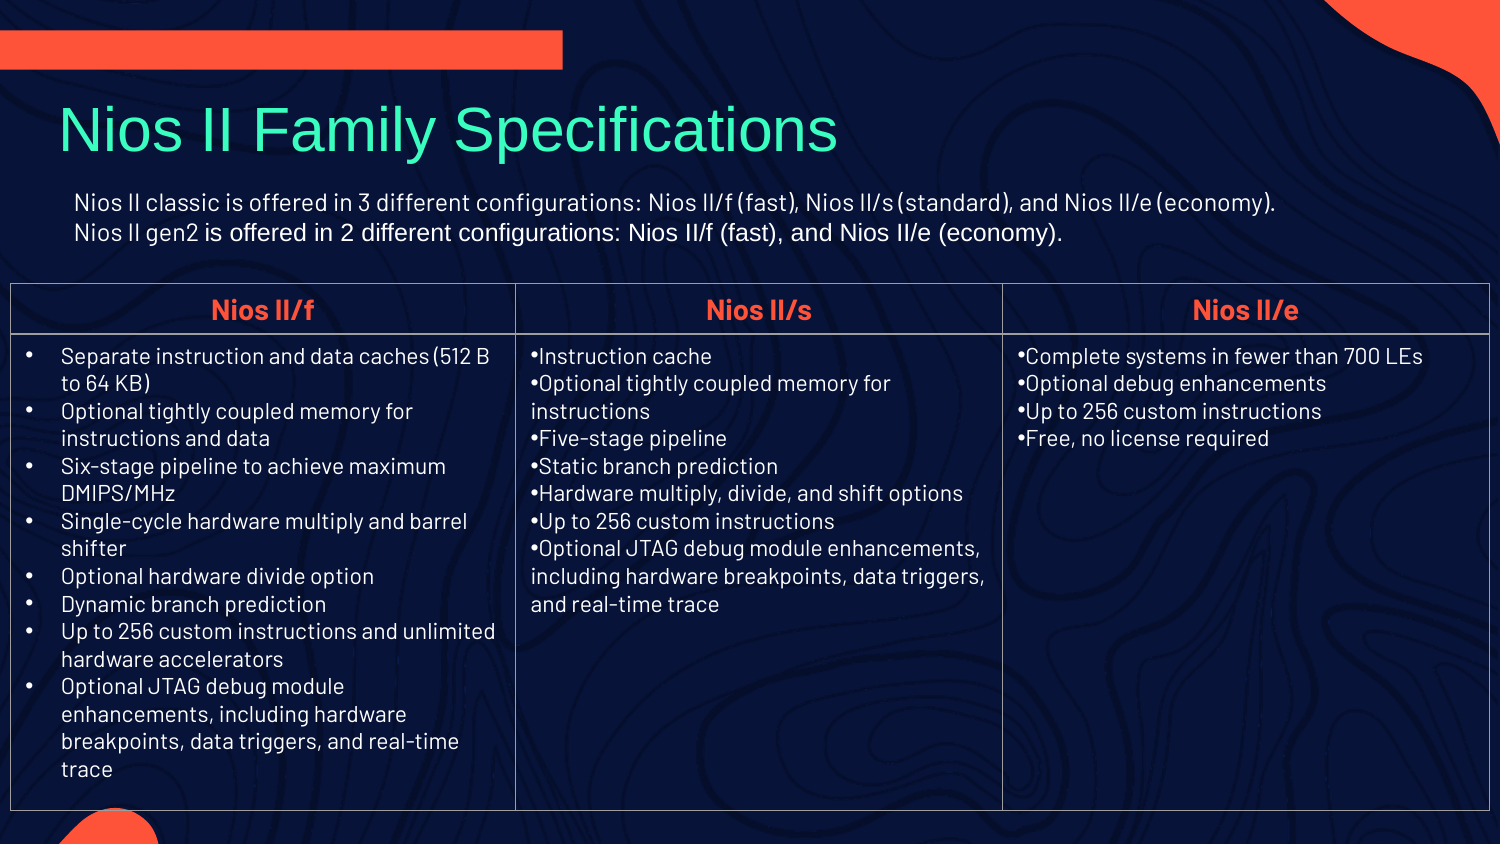

# Nios II Family Specifications
Nios II classic is offered in 3 different configurations: Nios II/f (fast), Nios II/s (standard), and Nios II/e (economy).
Nios II gen2 is offered in 2 different configurations: Nios II/f (fast), and Nios II/e (economy).

| Nios II/f | Nios II/s | Nios II/e |
| --- | --- | --- |
| Separate instruction and data caches (512 B to 64 KB) Optional tightly coupled memory for instructions and data Six-stage pipeline to achieve maximum DMIPS/MHz Single-cycle hardware multiply and barrel shifter Optional hardware divide option Dynamic branch prediction Up to 256 custom instructions and unlimited hardware accelerators Optional JTAG debug module enhancements, including hardware breakpoints, data triggers, and real-time trace | Instruction cache Optional tightly coupled memory for instructions Five-stage pipeline Static branch prediction Hardware multiply, divide, and shift options Up to 256 custom instructions Optional JTAG debug module enhancements, including hardware breakpoints, data triggers, and real-time trace | Complete systems in fewer than 700 LEs Optional debug enhancements Up to 256 custom instructions Free, no license required |